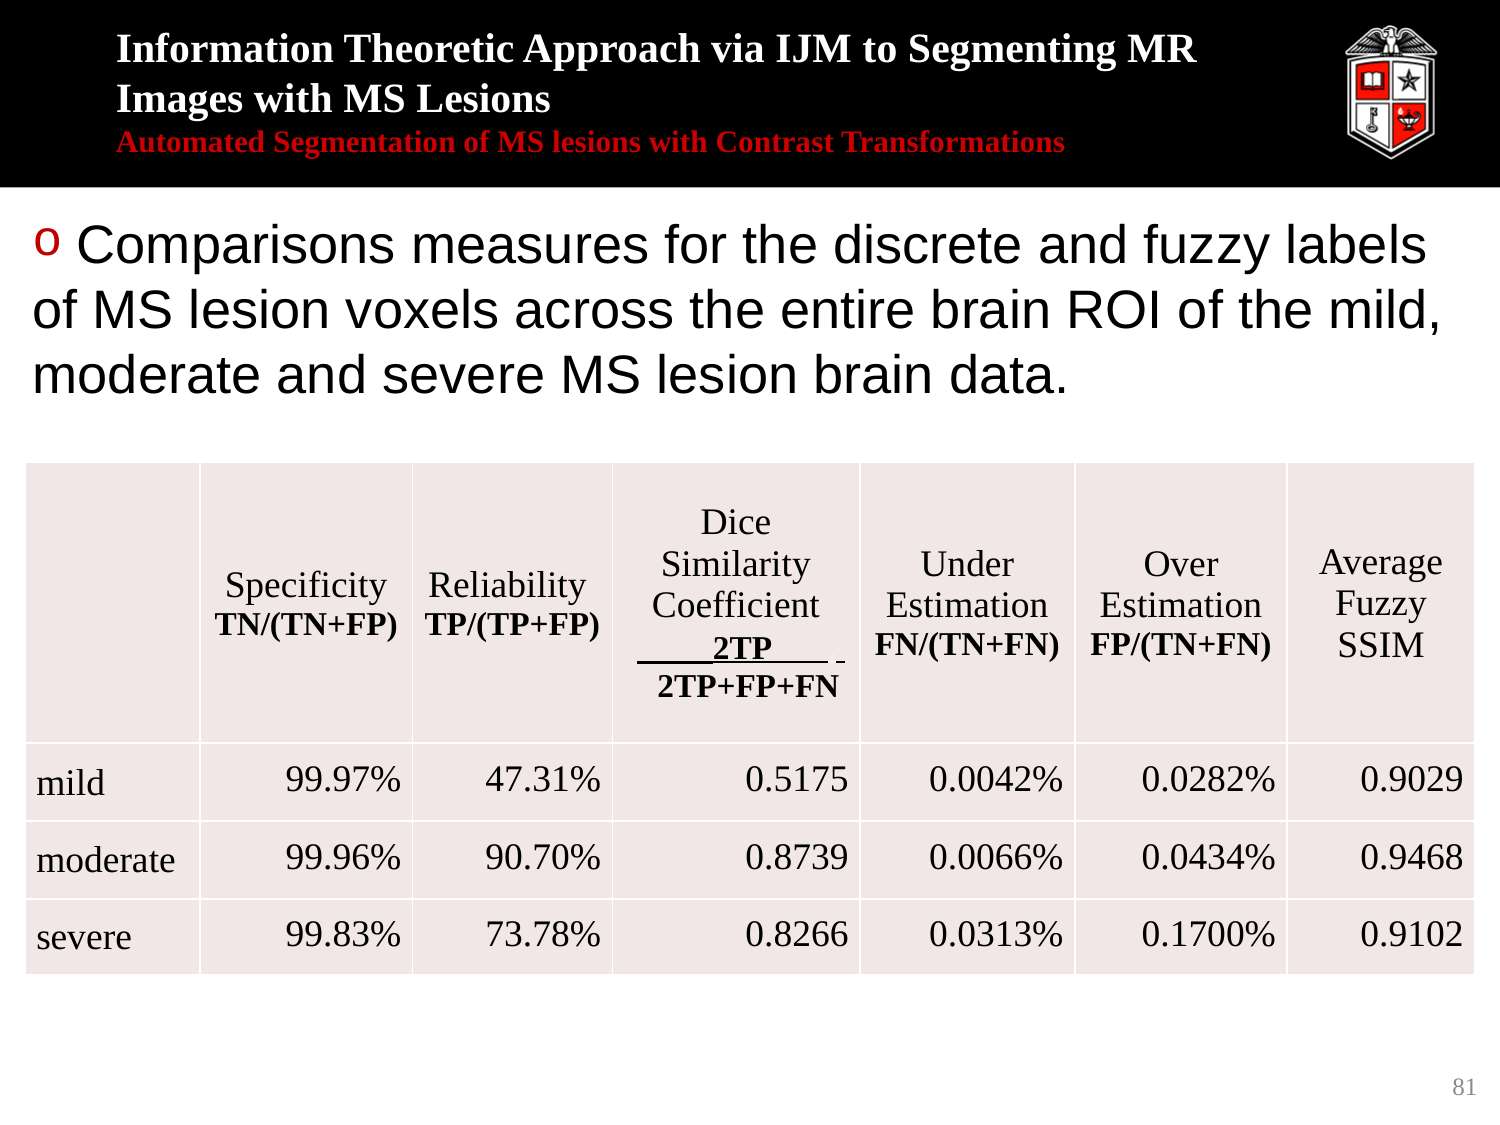

# Information Theoretic Approach via IJM to Segmenting MR Images with MS Lesions Automated Segmentation of MS lesions with Contrast Transformations
 Comparisons measures for the discrete and fuzzy labels of MS lesion voxels across the entire brain ROI of the mild, moderate and severe MS lesion brain data.

|  | Specificity TN/(TN+FP) | Reliability TP/(TP+FP) | Dice Similarity Coefficient 2TP . 2TP+FP+FN | Under Estimation FN/(TN+FN) | Over Estimation FP/(TN+FN) | Average Fuzzy SSIM |
| --- | --- | --- | --- | --- | --- | --- |
| mild | 99.97% | 47.31% | 0.5175 | 0.0042% | 0.0282% | 0.9029 |
| moderate | 99.96% | 90.70% | 0.8739 | 0.0066% | 0.0434% | 0.9468 |
| severe | 99.83% | 73.78% | 0.8266 | 0.0313% | 0.1700% | 0.9102 |
81